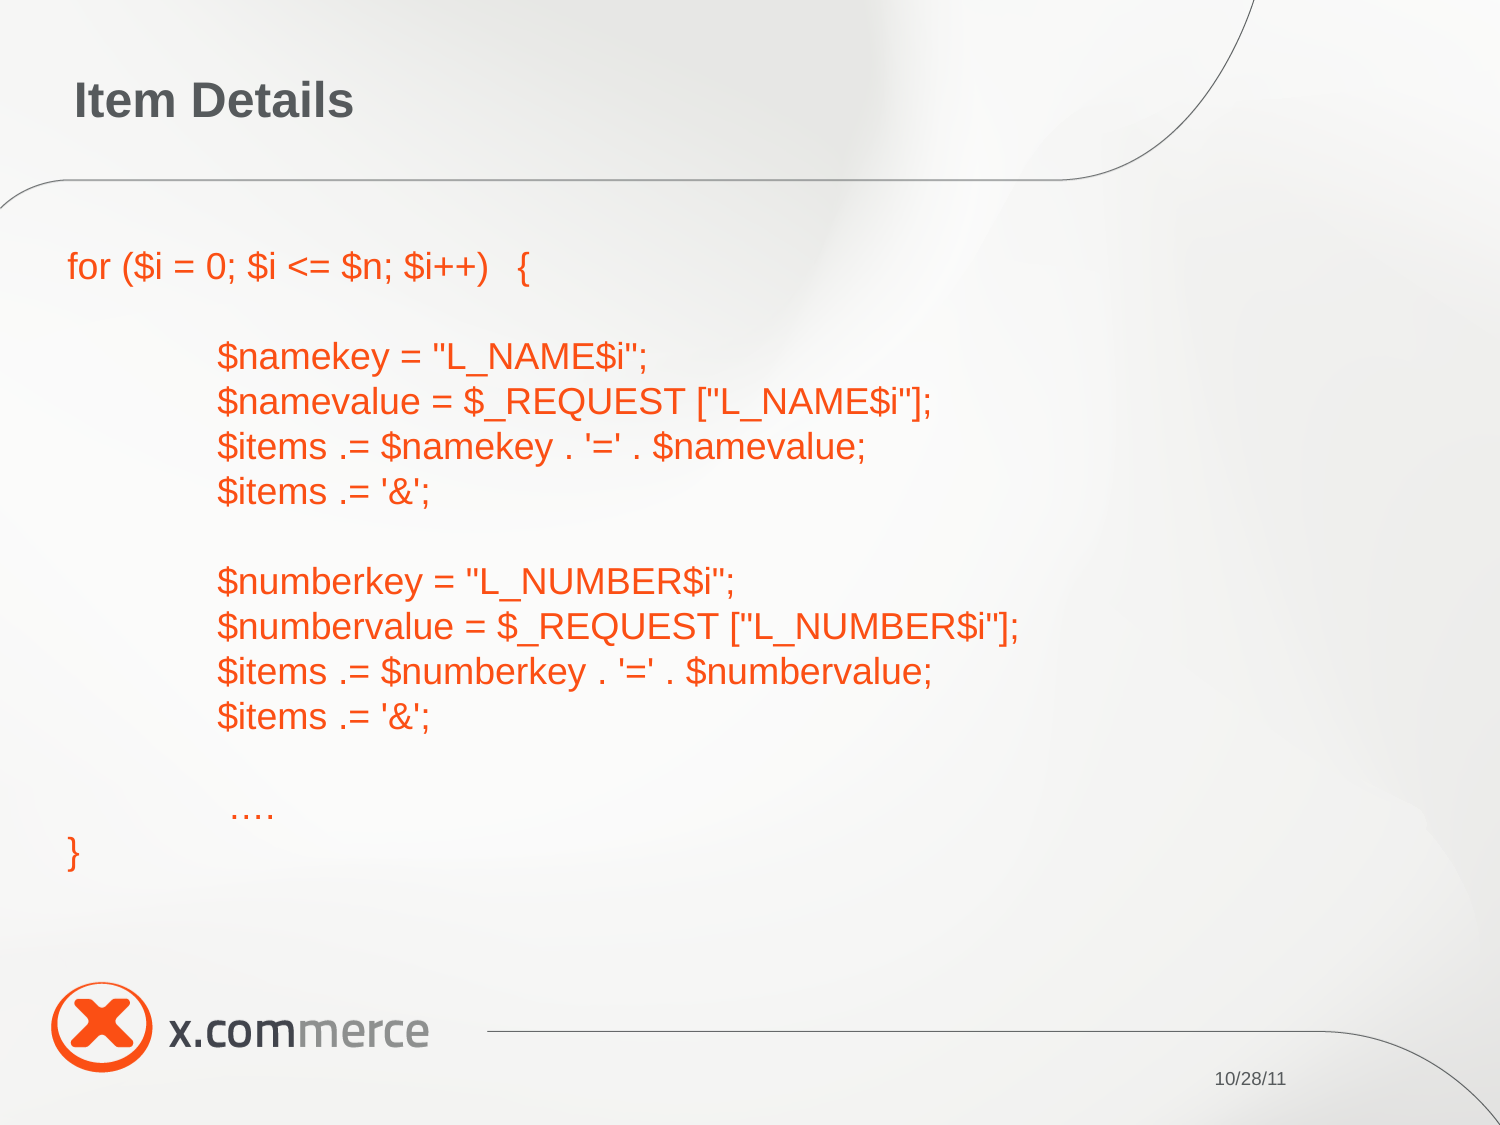

# Item Details
for ($i = 0; $i <= $n; $i++) 	{

	$namekey = "L_NAME$i";
	$namevalue = $_REQUEST ["L_NAME$i"];
	$items .= $namekey . '=' . $namevalue;
	$items .= '&';

	$numberkey = "L_NUMBER$i";
	$numbervalue = $_REQUEST ["L_NUMBER$i"];
	$items .= $numberkey . '=' . $numbervalue;
	$items .= '&';

	 ….
}
10/28/11